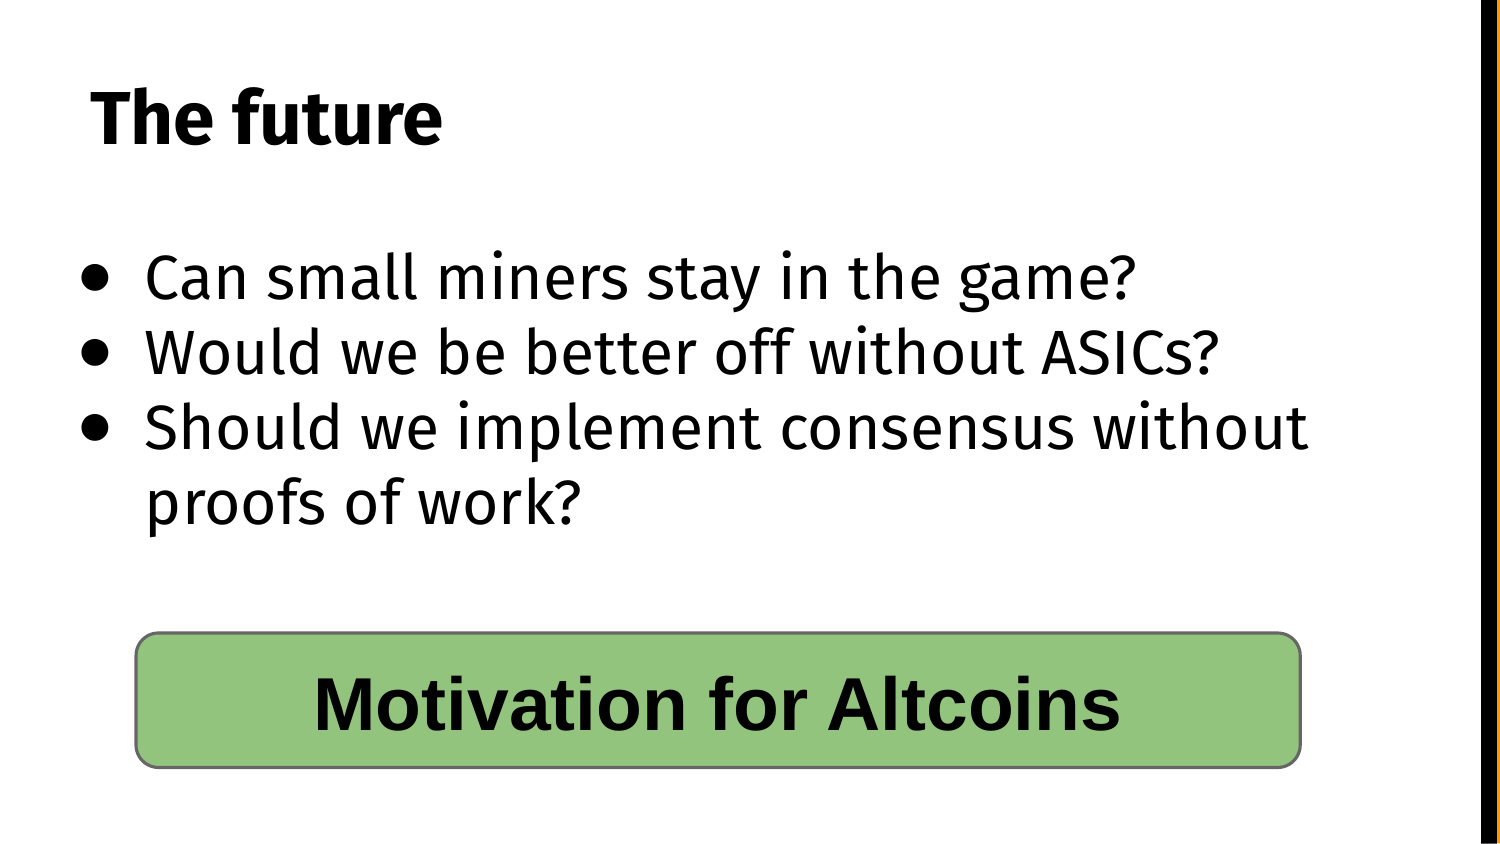

# The future
Can small miners stay in the game?
Would we be better off without ASICs?
Should we implement consensus without proofs of work?
Motivation for Altcoins